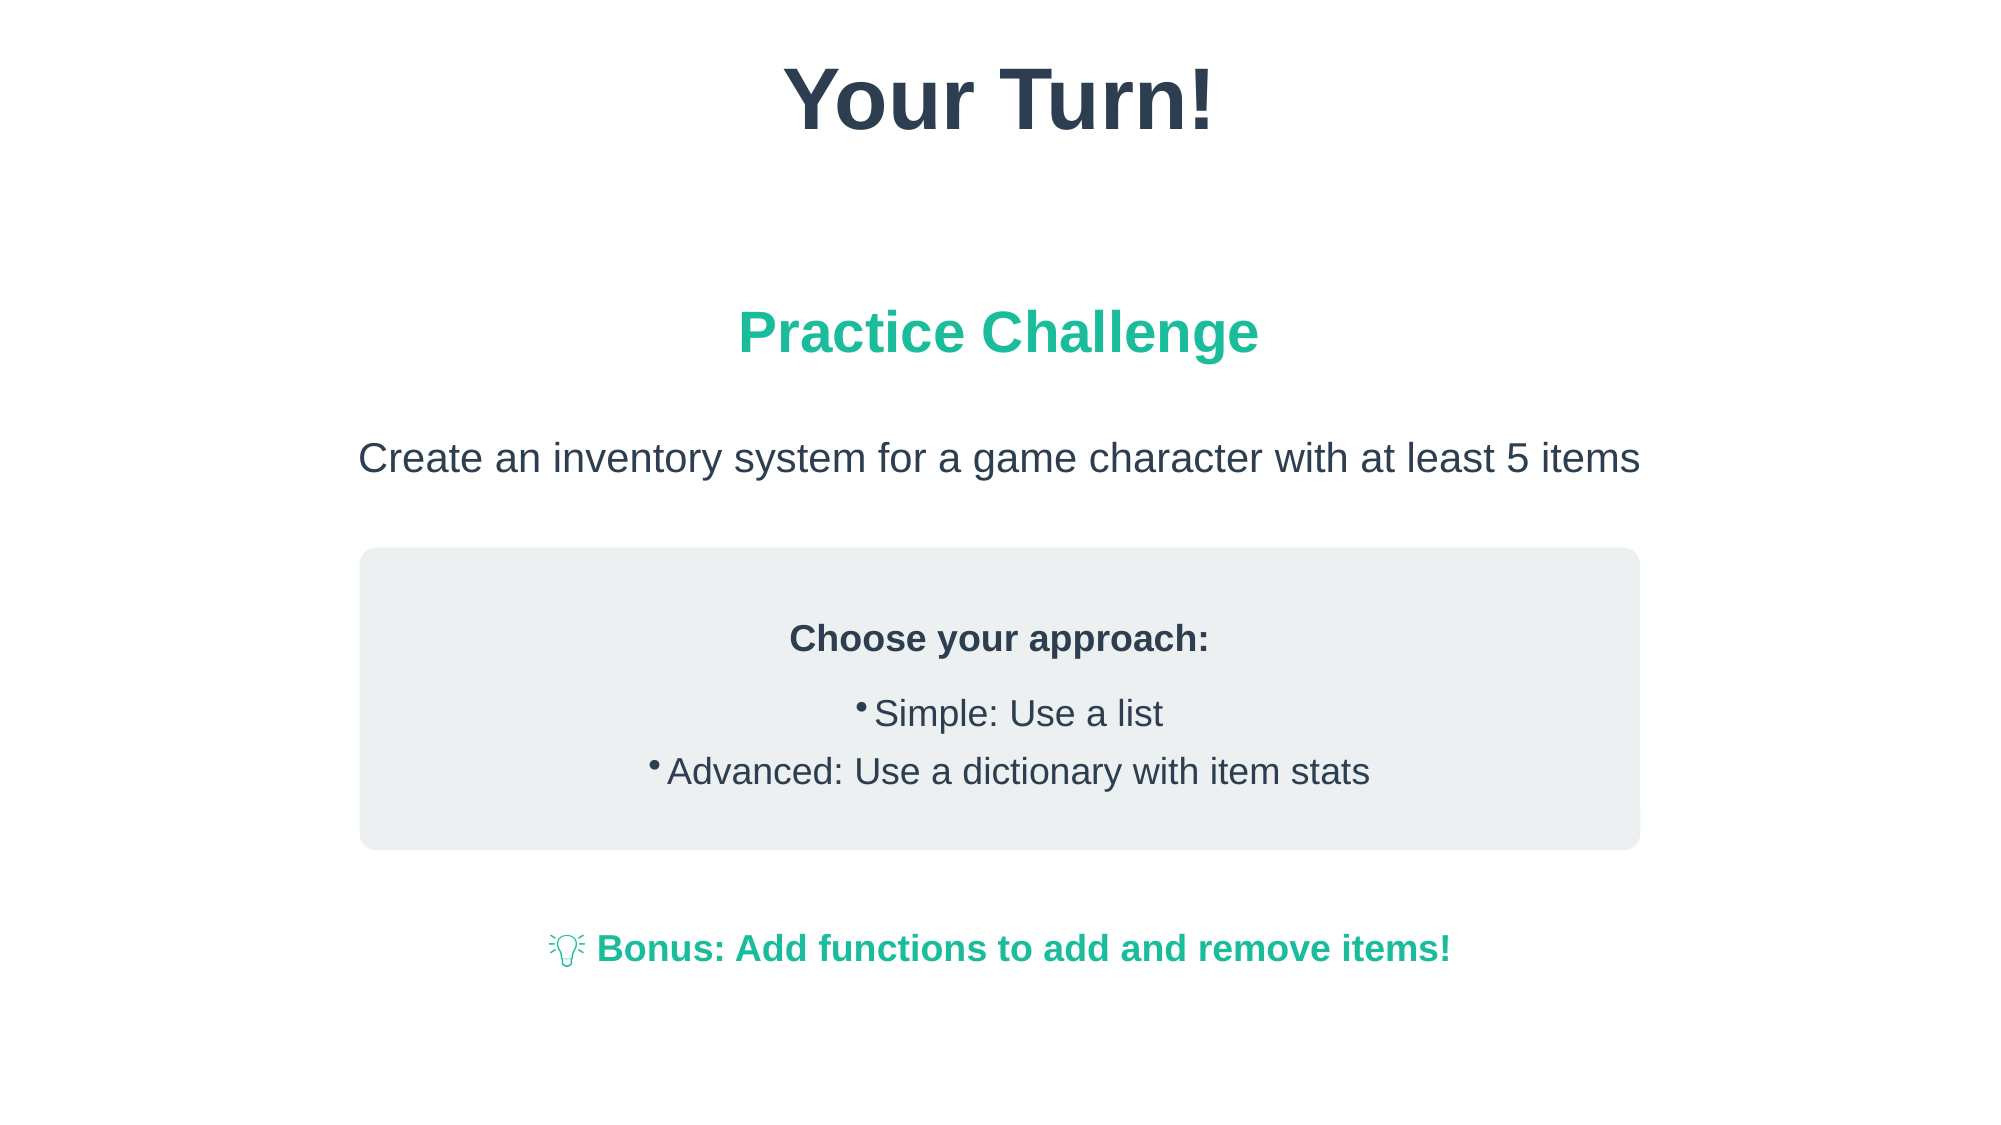

Your Turn!

Practice Challenge
Create an inventory system for a game character with at least 5 items

Choose your approach:
Simple: Use a list
Advanced: Use a dictionary with item stats
💡 Bonus: Add functions to add and remove items!